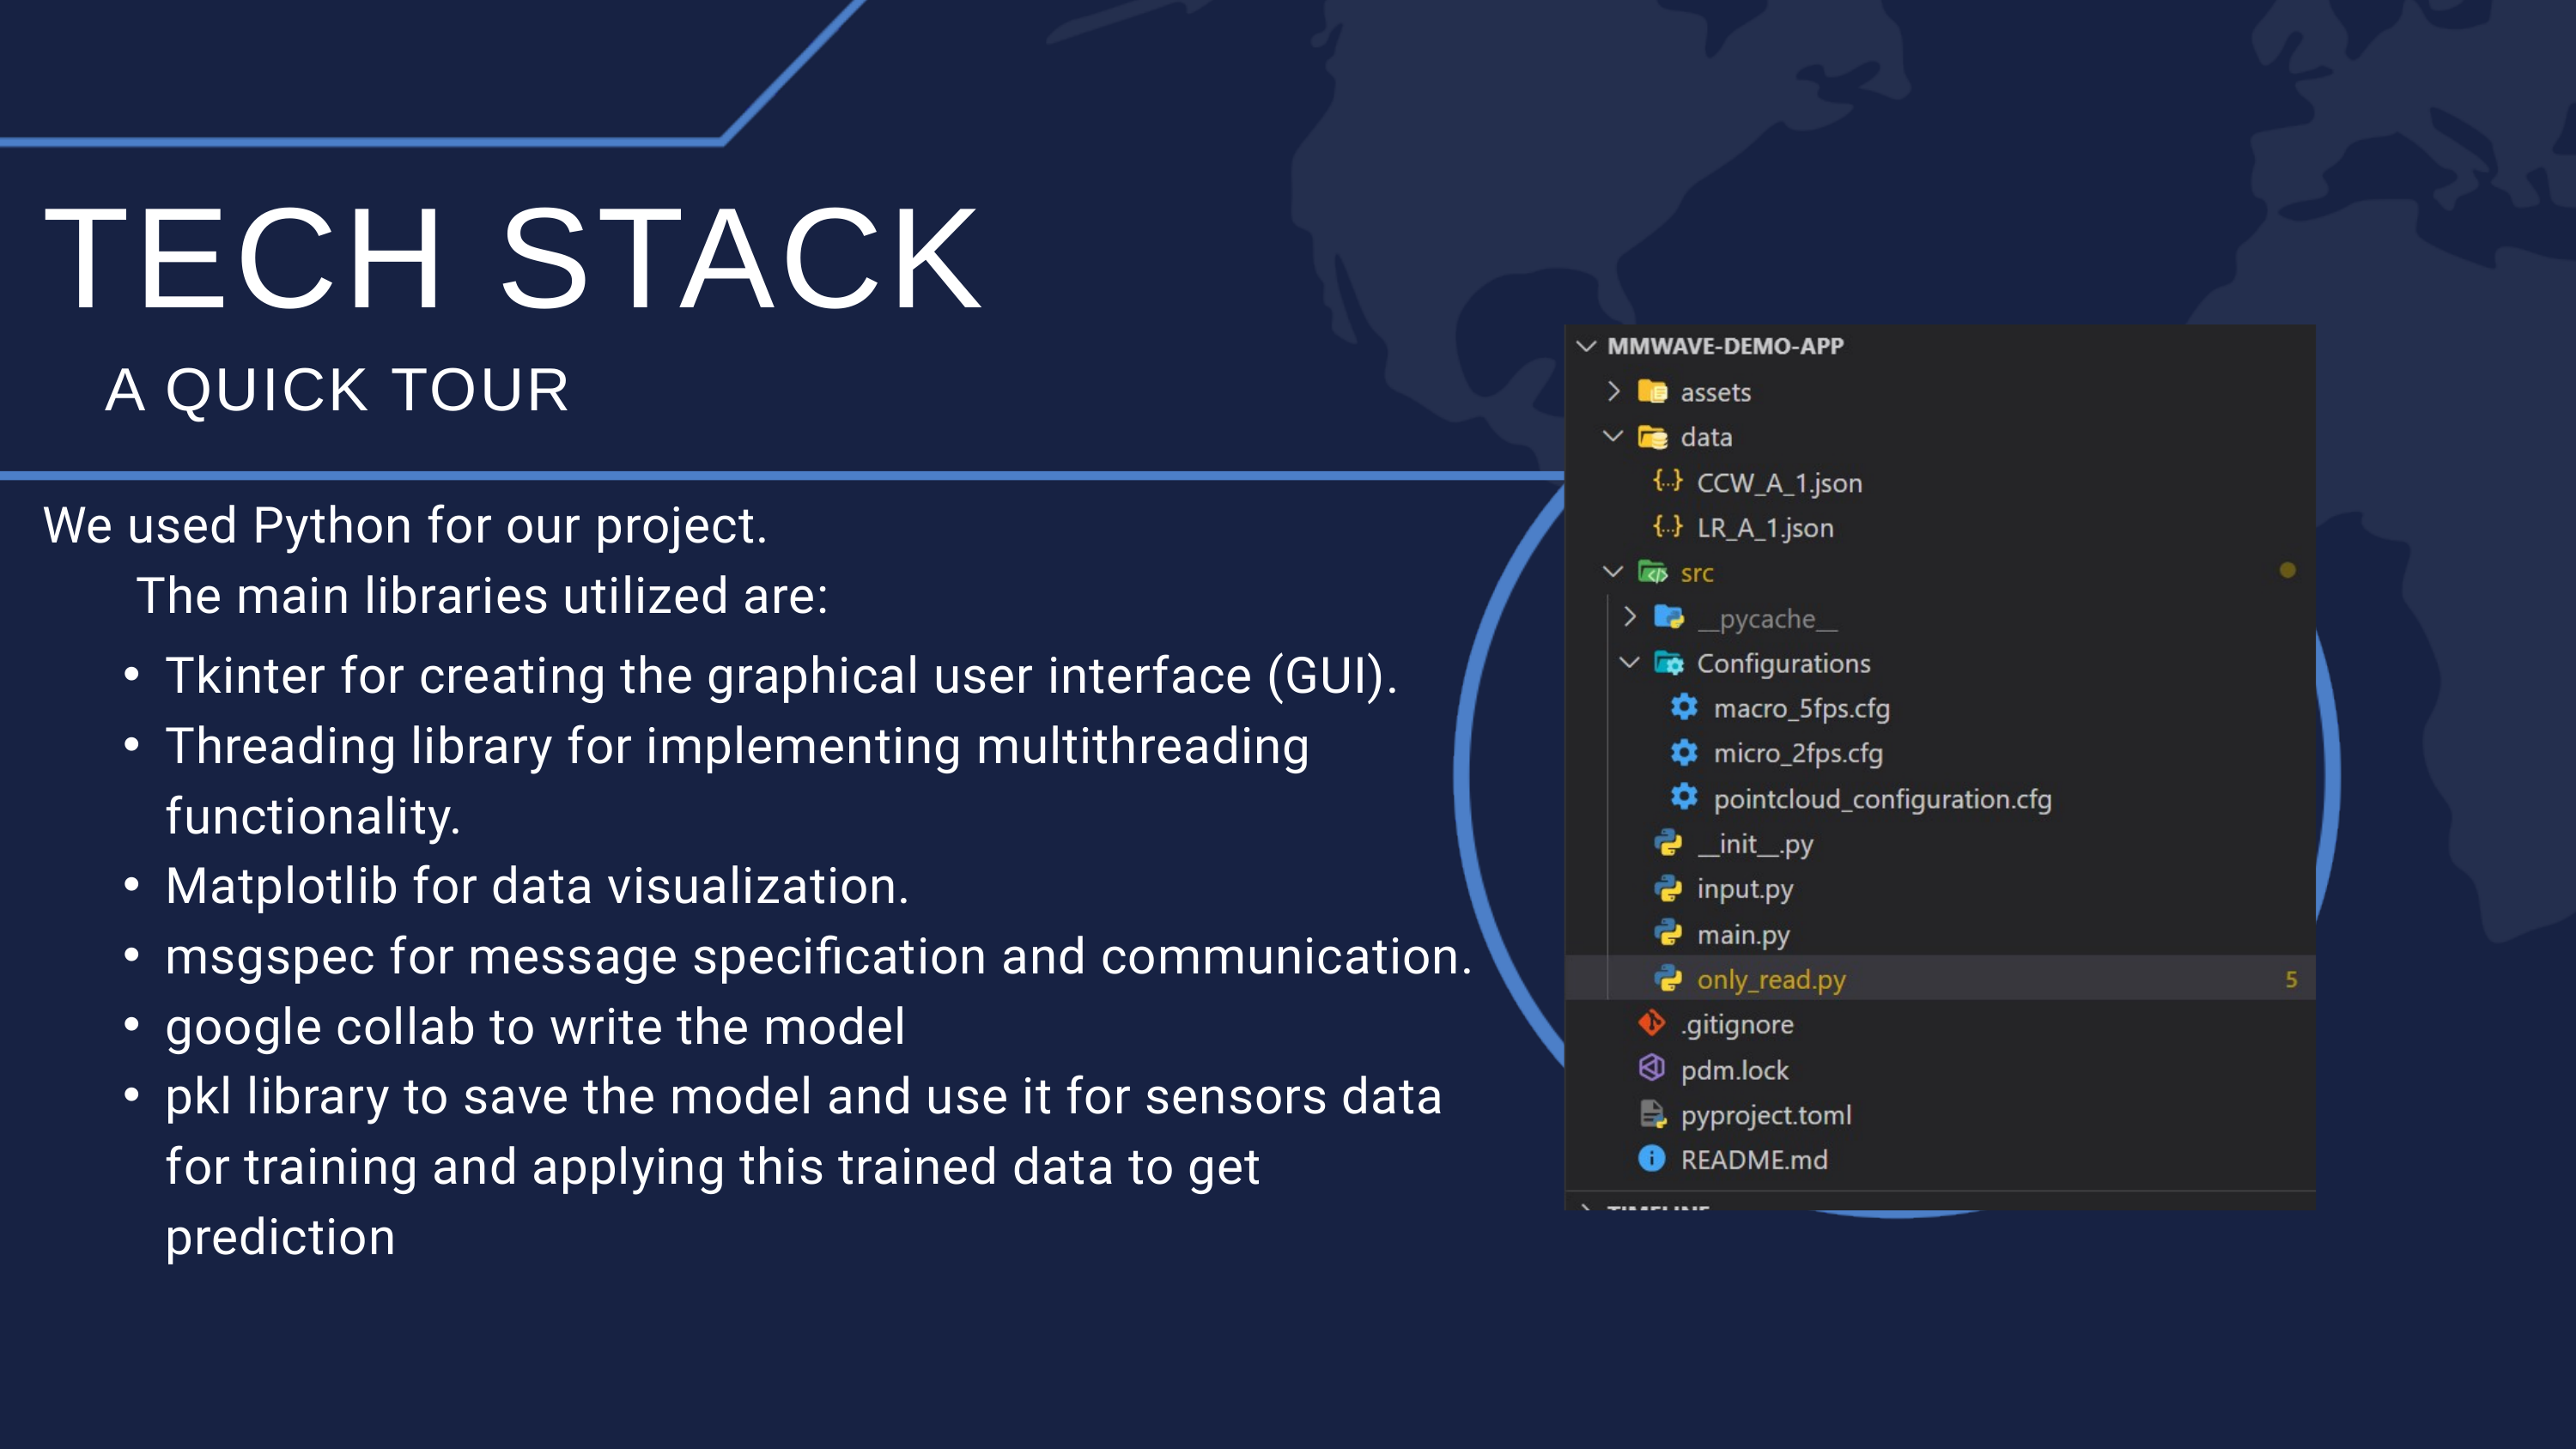

TECH STACK

A QUICK TOUR

We used Python for our project.
       The main libraries utilized are:

Tkinter for creating the graphical user interface (GUI).
Threading library for implementing multithreading functionality.
Matplotlib for data visualization.
msgspec for message specification and communication.
google collab to write the model
pkl library to save the model and use it for sensors data for training and applying this trained data to get prediction